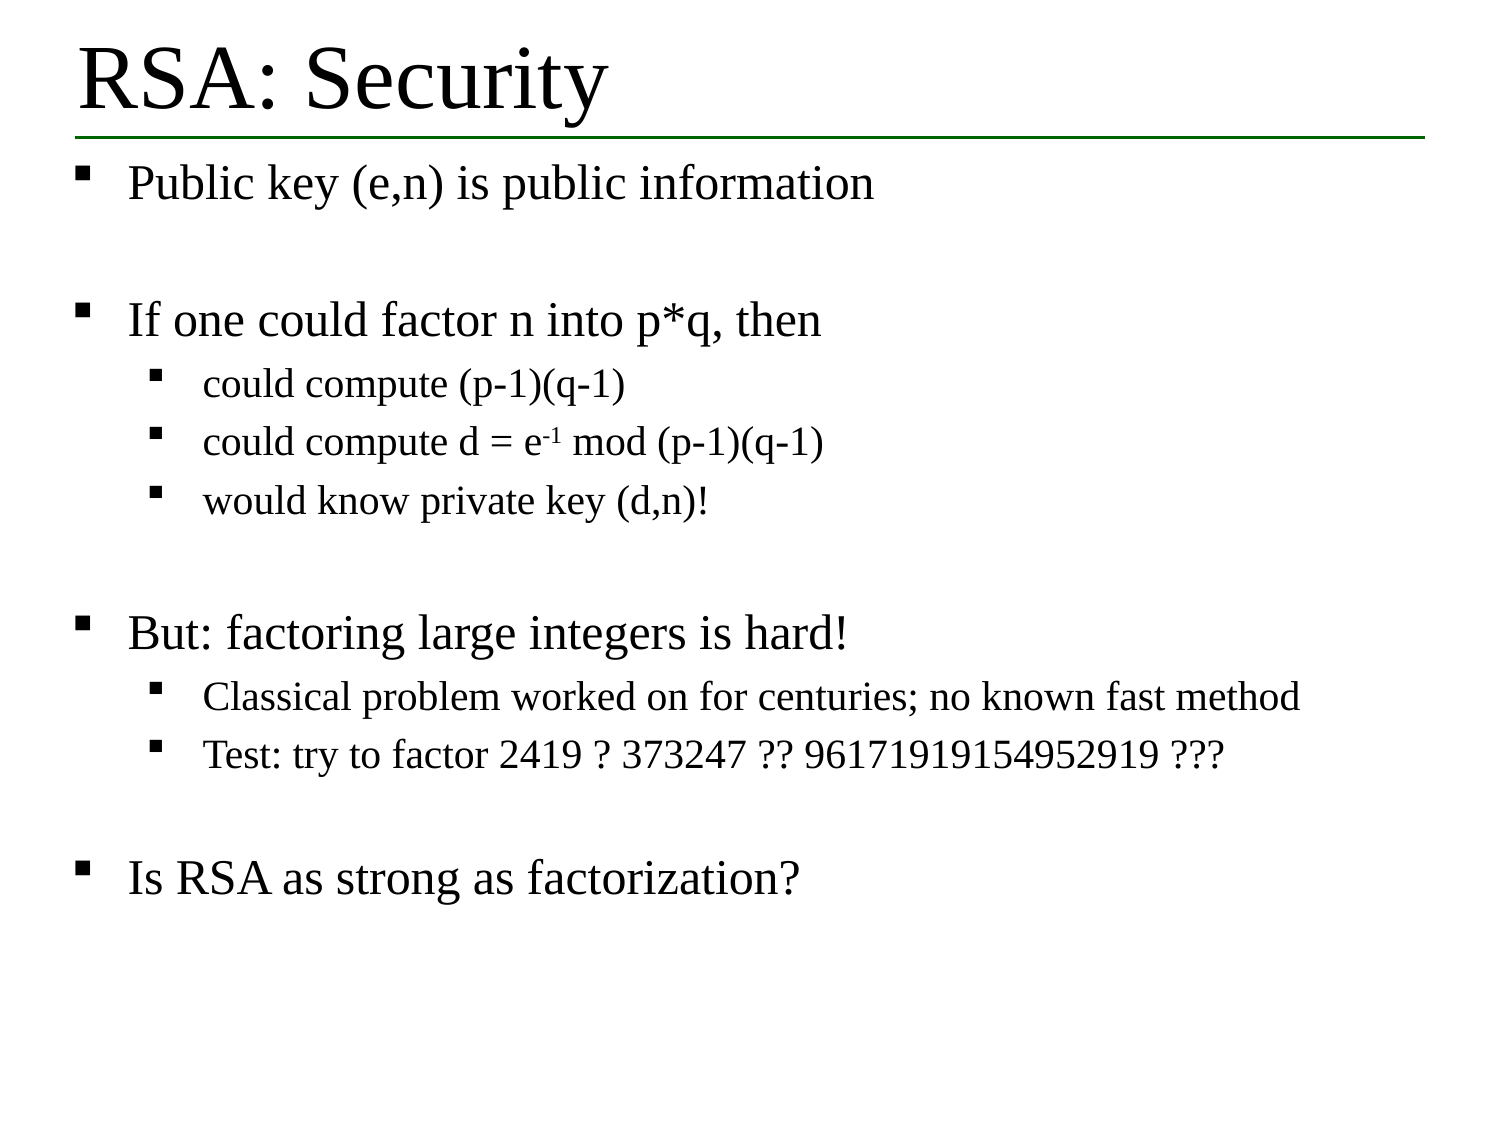

# RSA: Security

Public key (e,n) is public information

If one could factor n into p*q, then
could compute (p-1)(q-1)
could compute d = e-1 mod (p-1)(q-1)
would know private key (d,n)!

But: factoring large integers is hard!
Classical problem worked on for centuries; no known fast method
Test: try to factor 2419 ? 373247 ?? 96171919154952919 ???

Is RSA as strong as factorization?

19